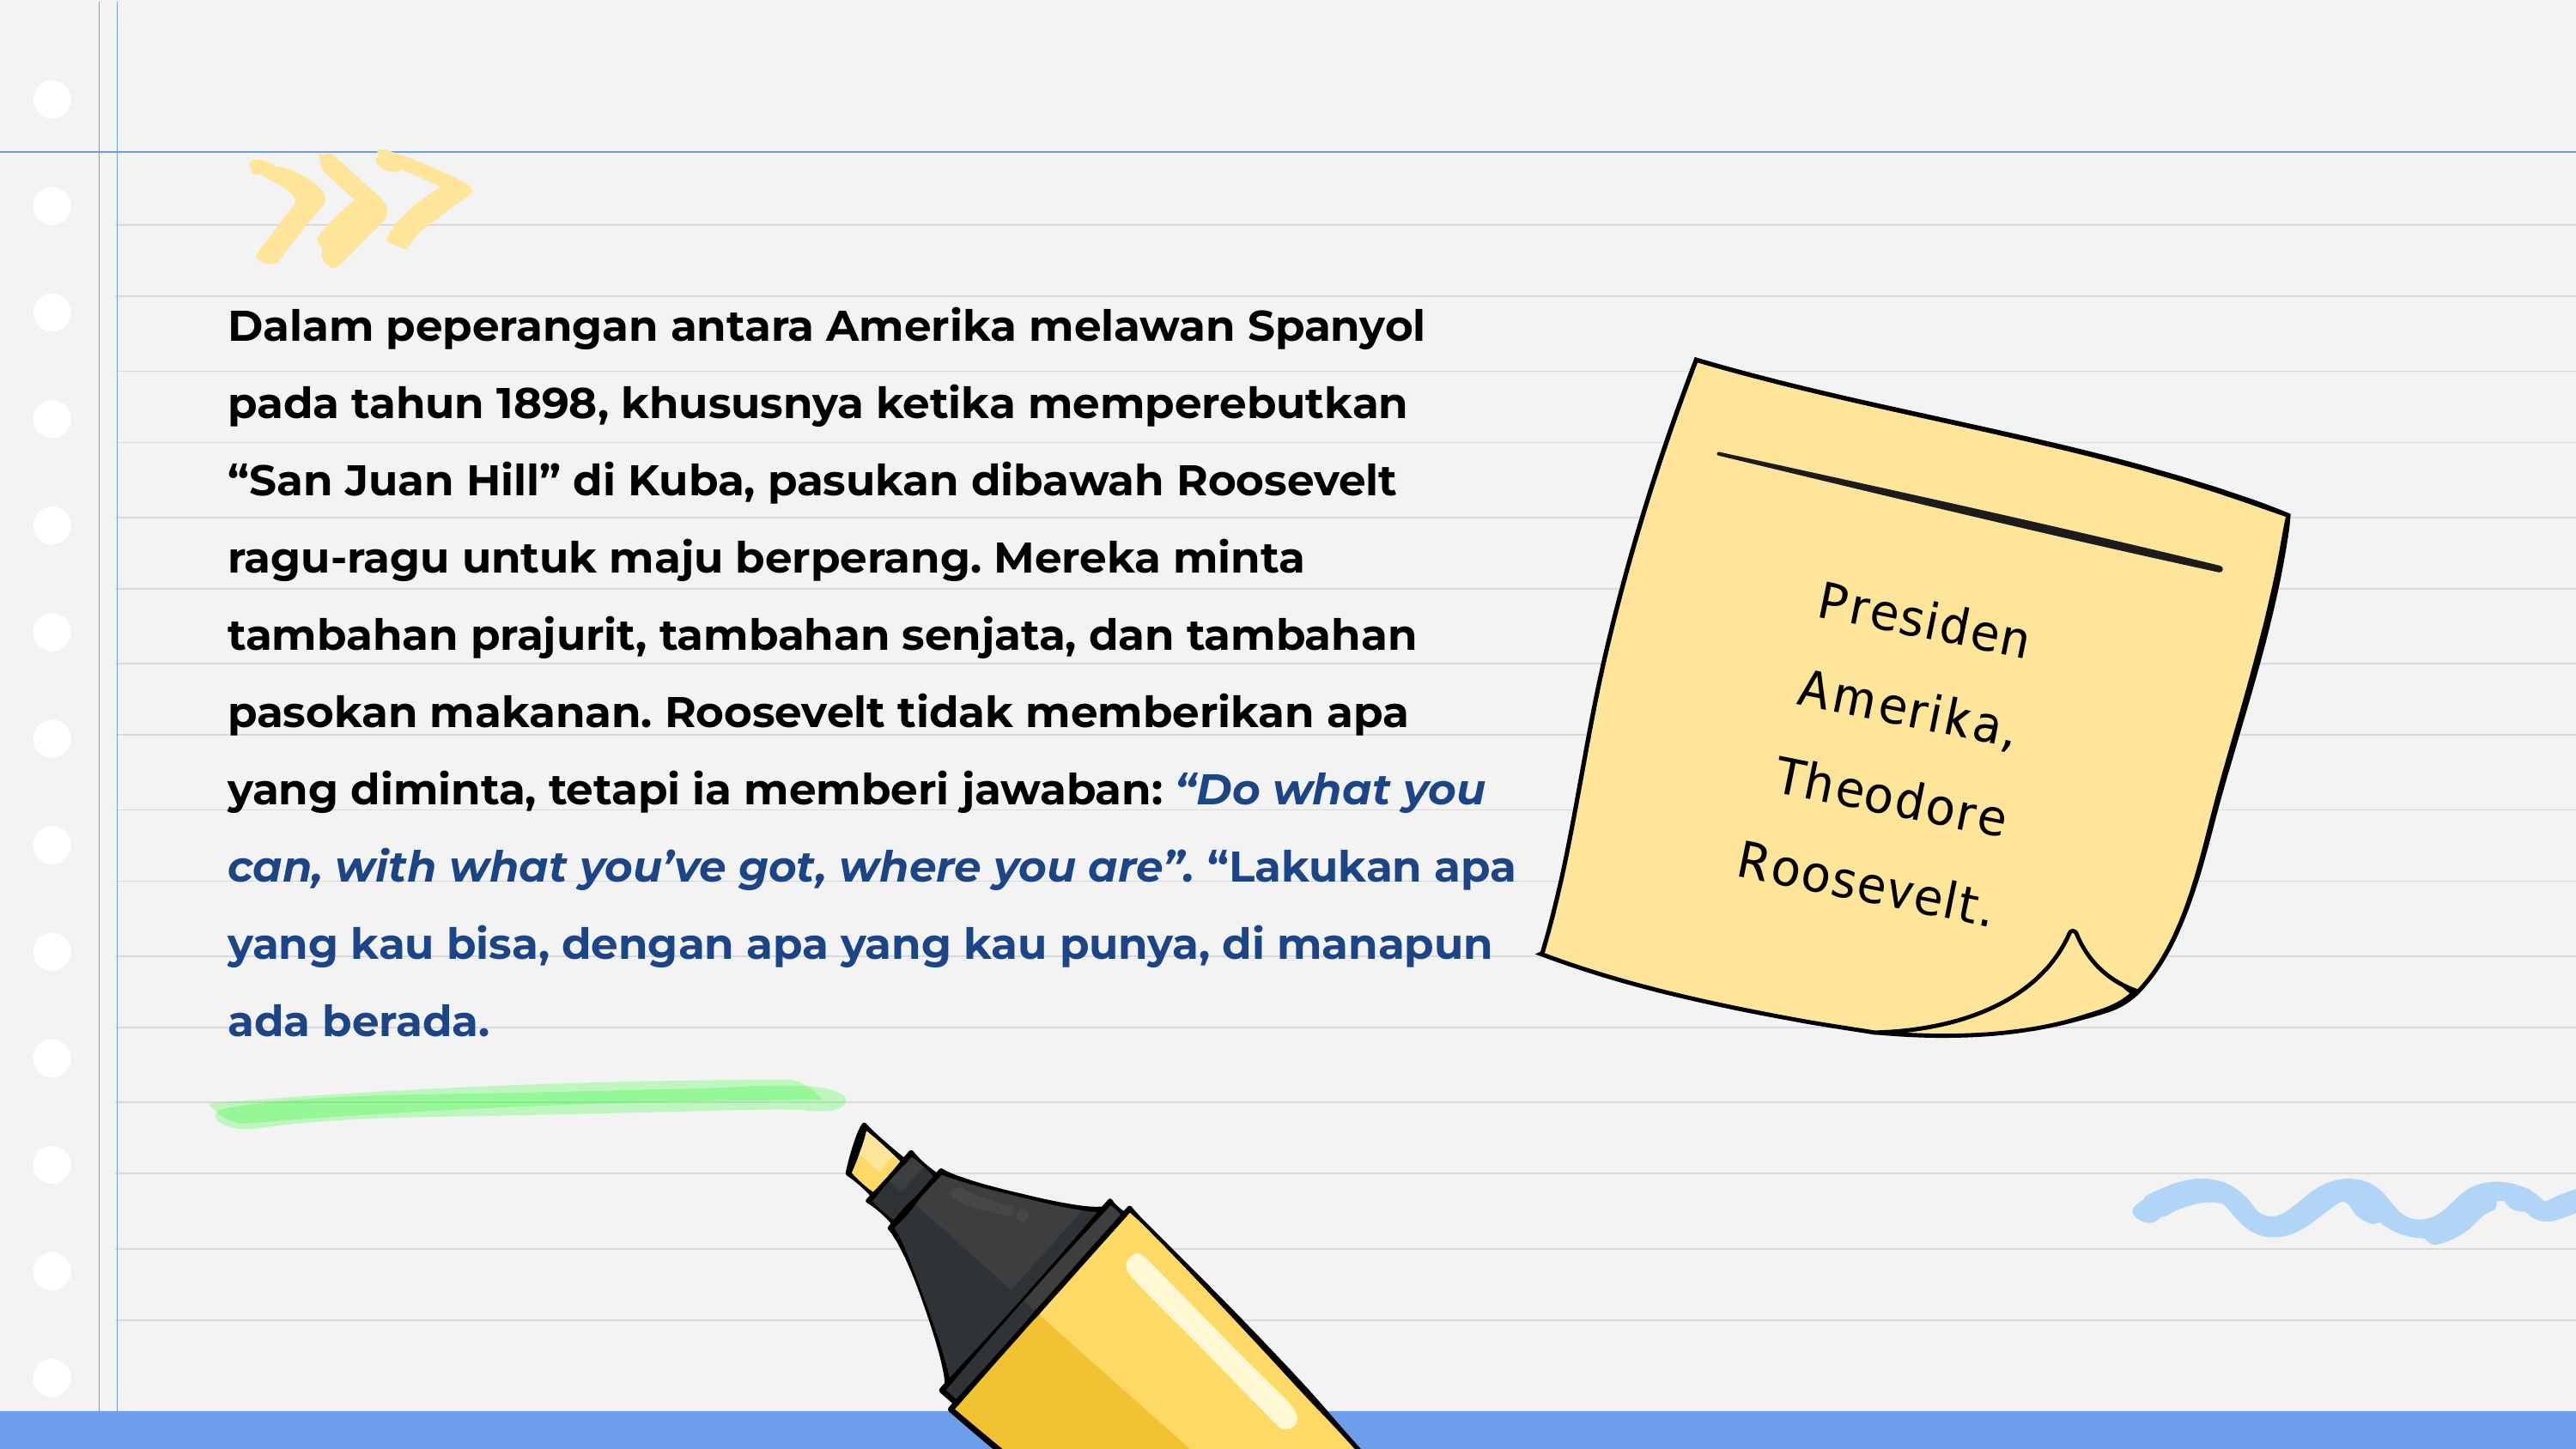

Dalam peperangan antara Amerika melawan Spanyol pada tahun 1898, khususnya ketika memperebutkan “San Juan Hill” di Kuba, pasukan dibawah Roosevelt ragu-ragu untuk maju berperang. Mereka minta tambahan prajurit, tambahan senjata, dan tambahan pasokan makanan. Roosevelt tidak memberikan apa yang diminta, tetapi ia memberi jawaban: “Do what you can, with what you’ve got, where you are”. “Lakukan apa yang kau bisa, dengan apa yang kau punya, di manapun ada berada.

Presiden Amerika, Theodore Roosevelt.